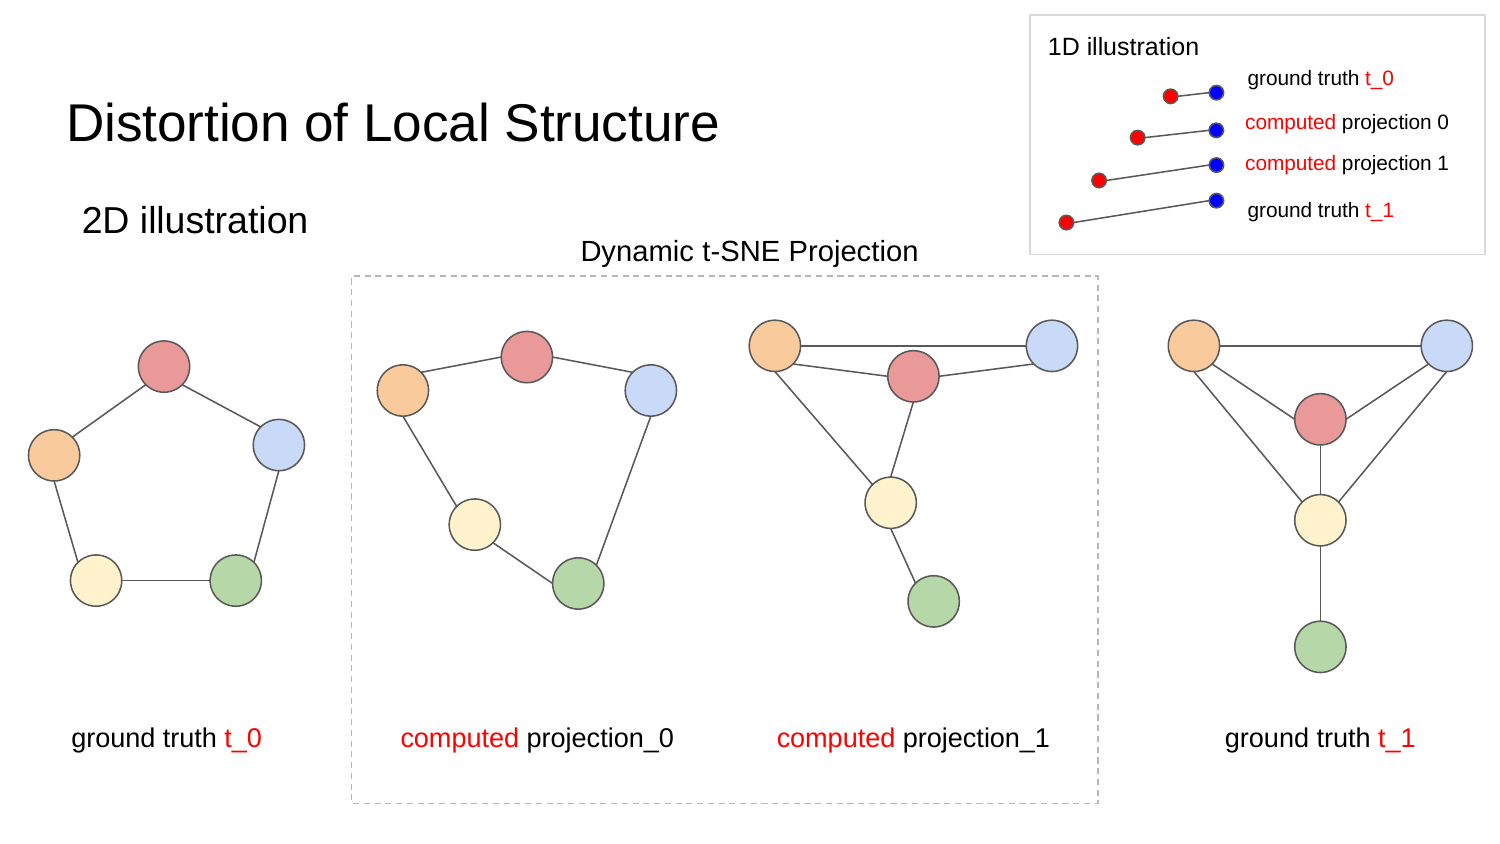

1D illustration
ground truth t_0

computed projection 0

computed projection 1

ground truth t_1

# Distortion of Local Structure
2D illustration
Dynamic t-SNE Projection

ground truth t_0
computed projection_0
computed projection_1
ground truth t_1